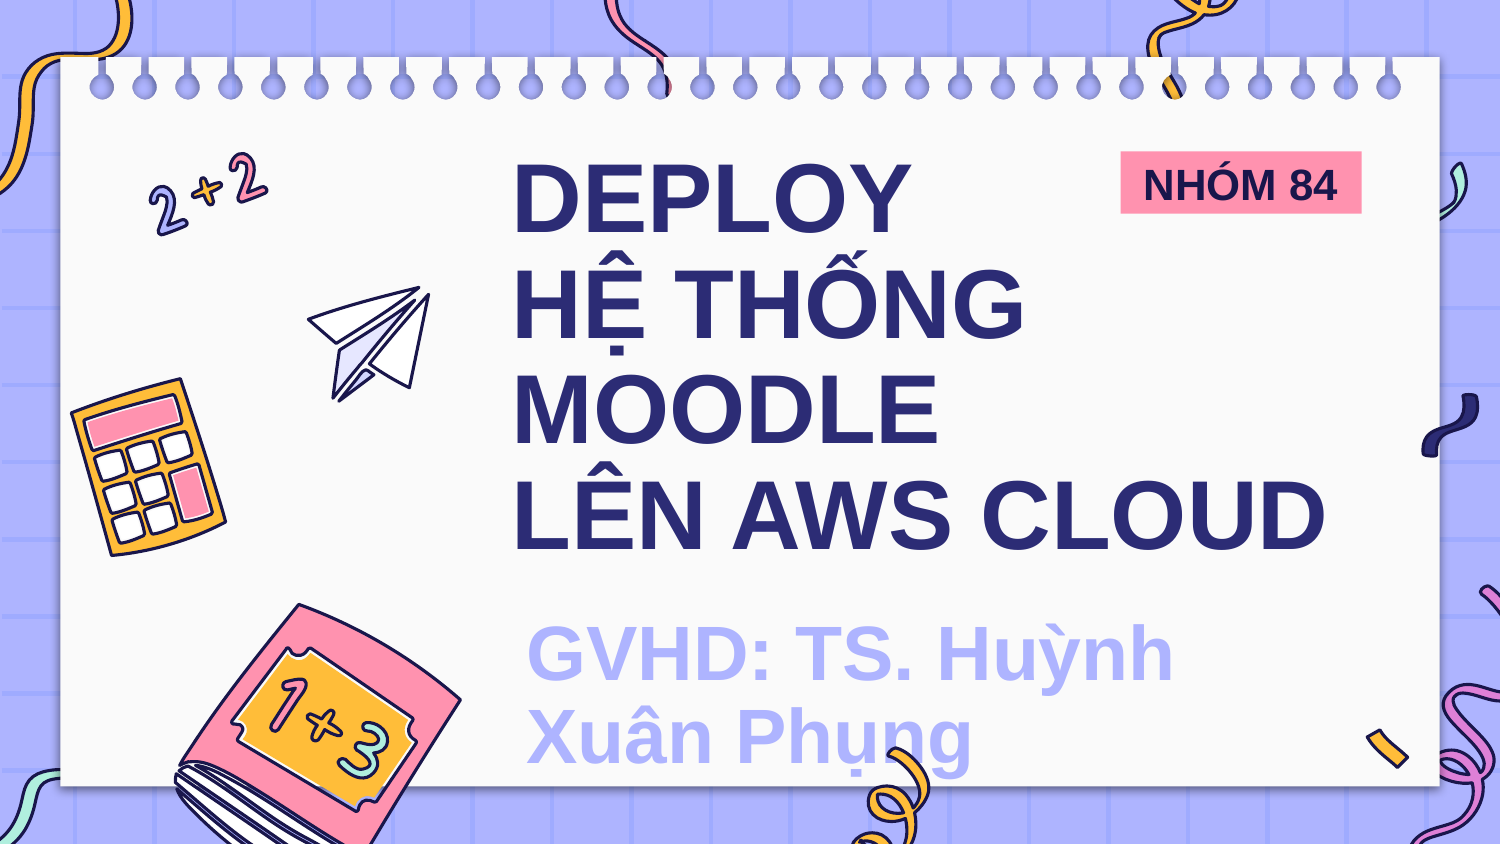

NHÓM 84
# DEPLOY
HỆ THỐNG MOODLE
LÊN AWS CLOUD

GVHD: TS. Huỳnh Xuân Phụng